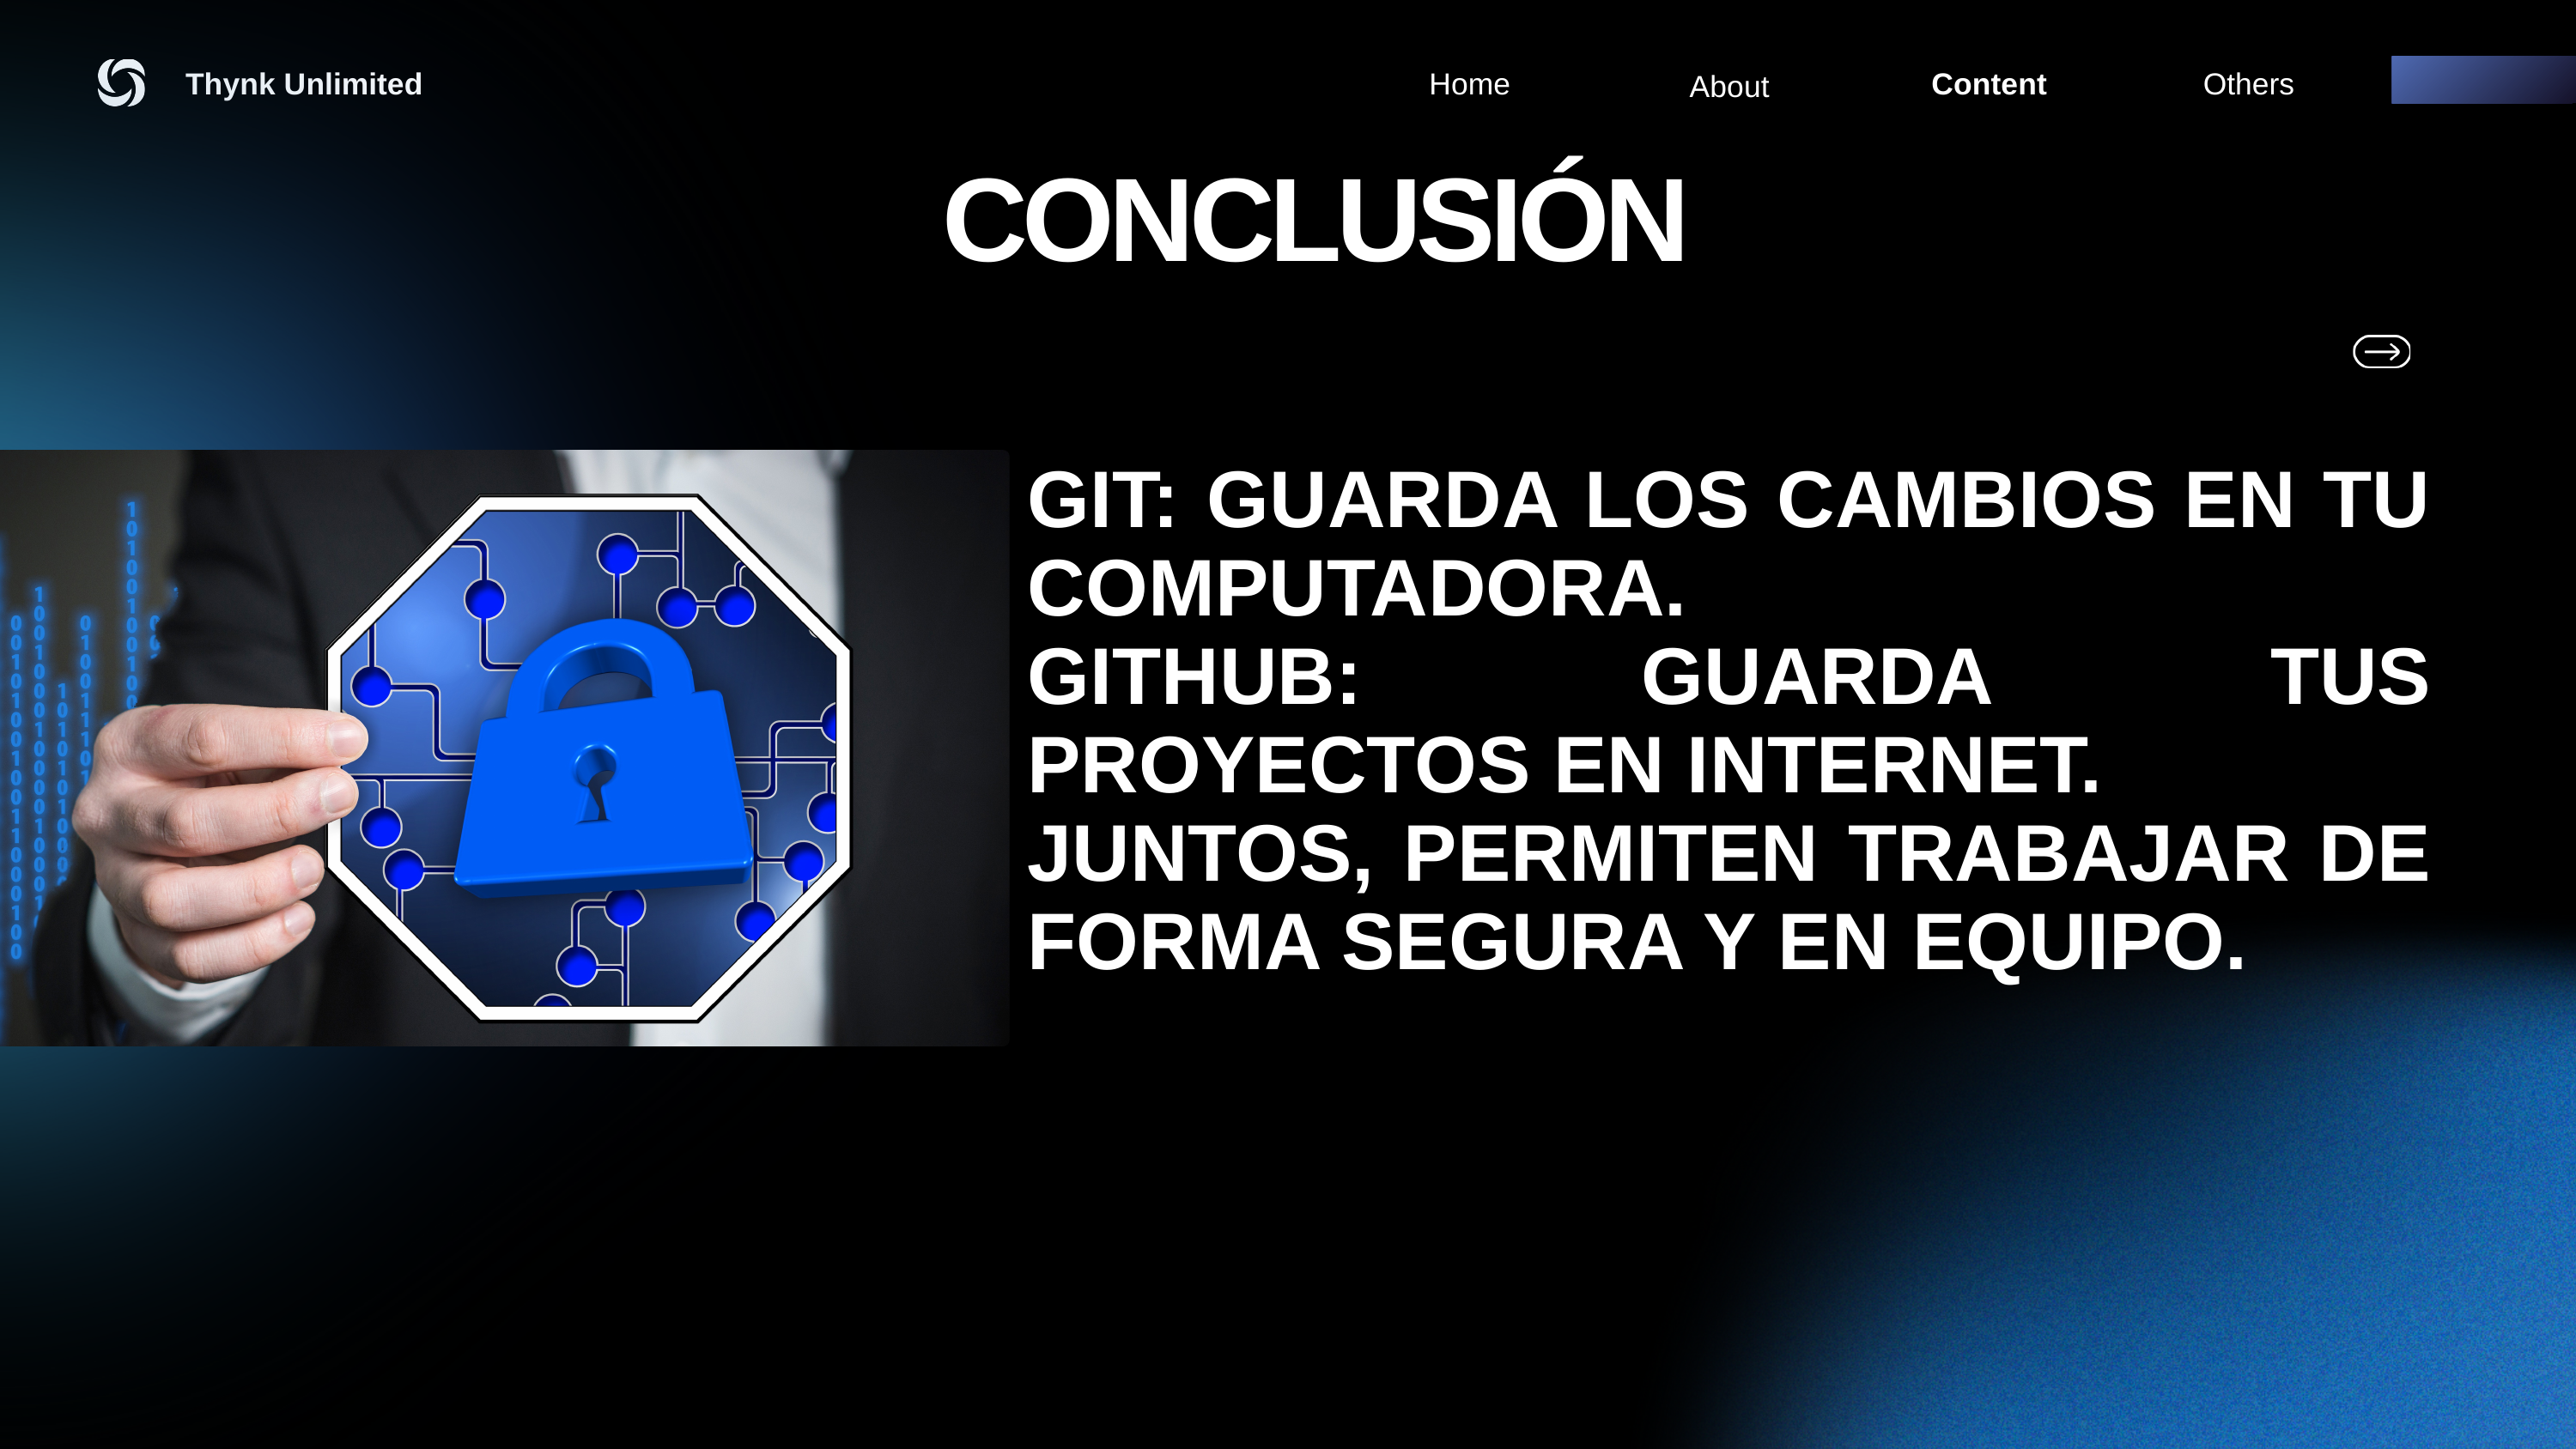

Thynk Unlimited
Home
Content
Others

About
CONCLUSIÓN

GIT: GUARDA LOS CAMBIOS EN TU COMPUTADORA.
GITHUB: GUARDA TUS PROYECTOS EN INTERNET.
JUNTOS, PERMITEN TRABAJAR DE FORMA SEGURA Y EN EQUIPO.